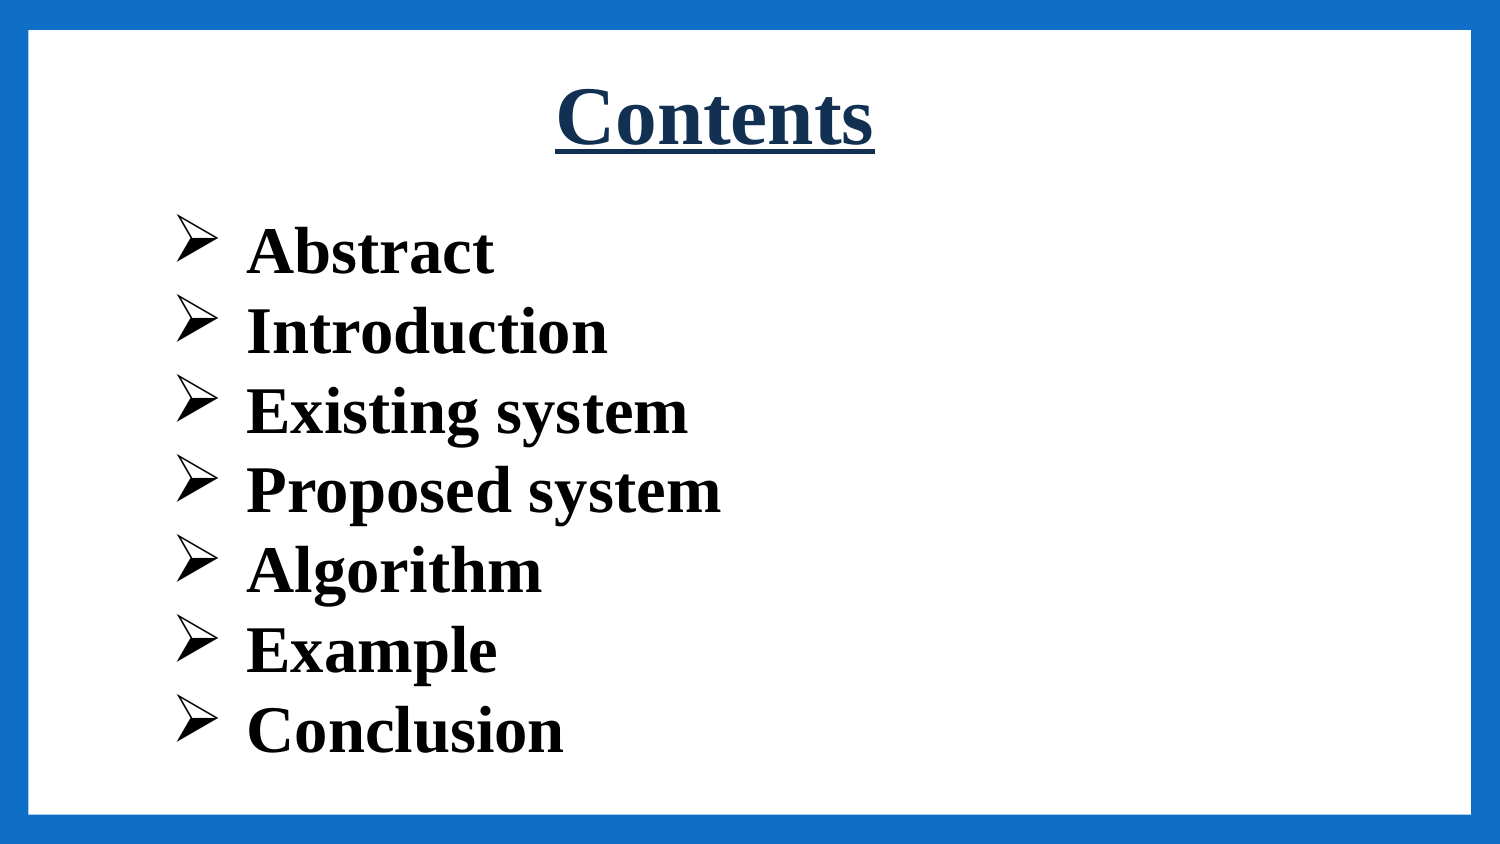

Contents
Abstract
Introduction
Existing system
Proposed system
Algorithm
Example
Conclusion